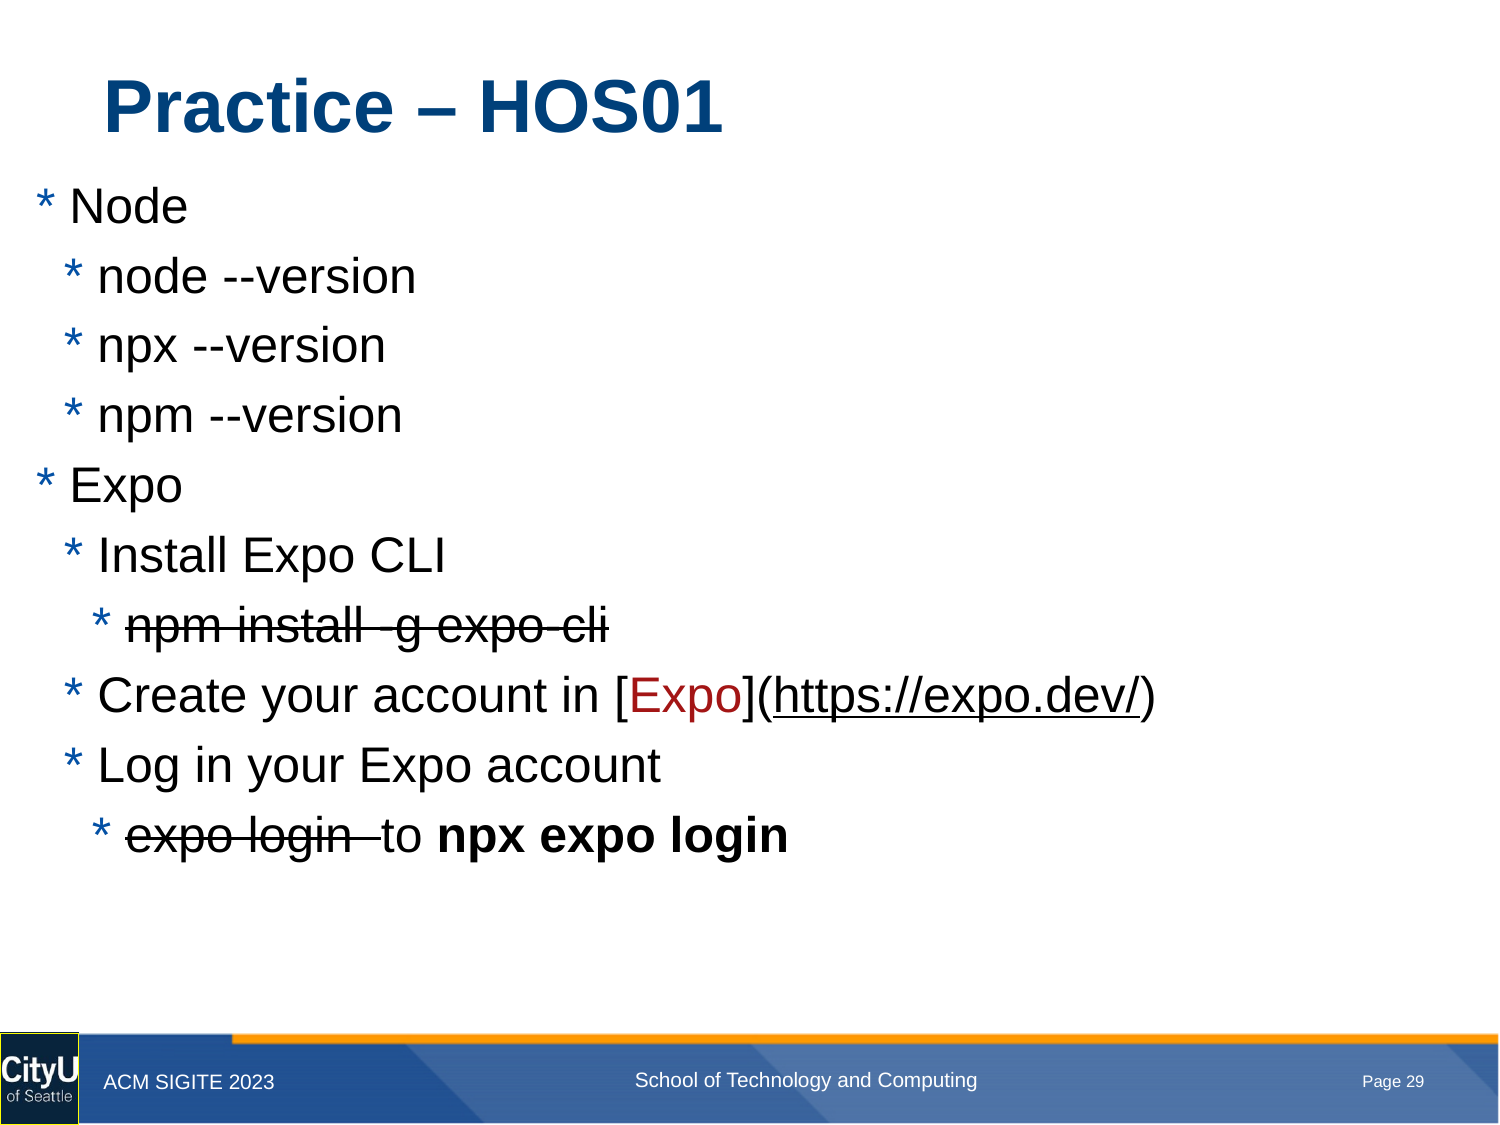

# Practice – HOS01
* Node
  * node --version
  * npx --version
  * npm --version
* Expo
  * Install Expo CLI
    * npm install -g expo-cli
  * Create your account in [Expo](https://expo.dev/)
  * Log in your Expo account
    * expo login  to npx expo login